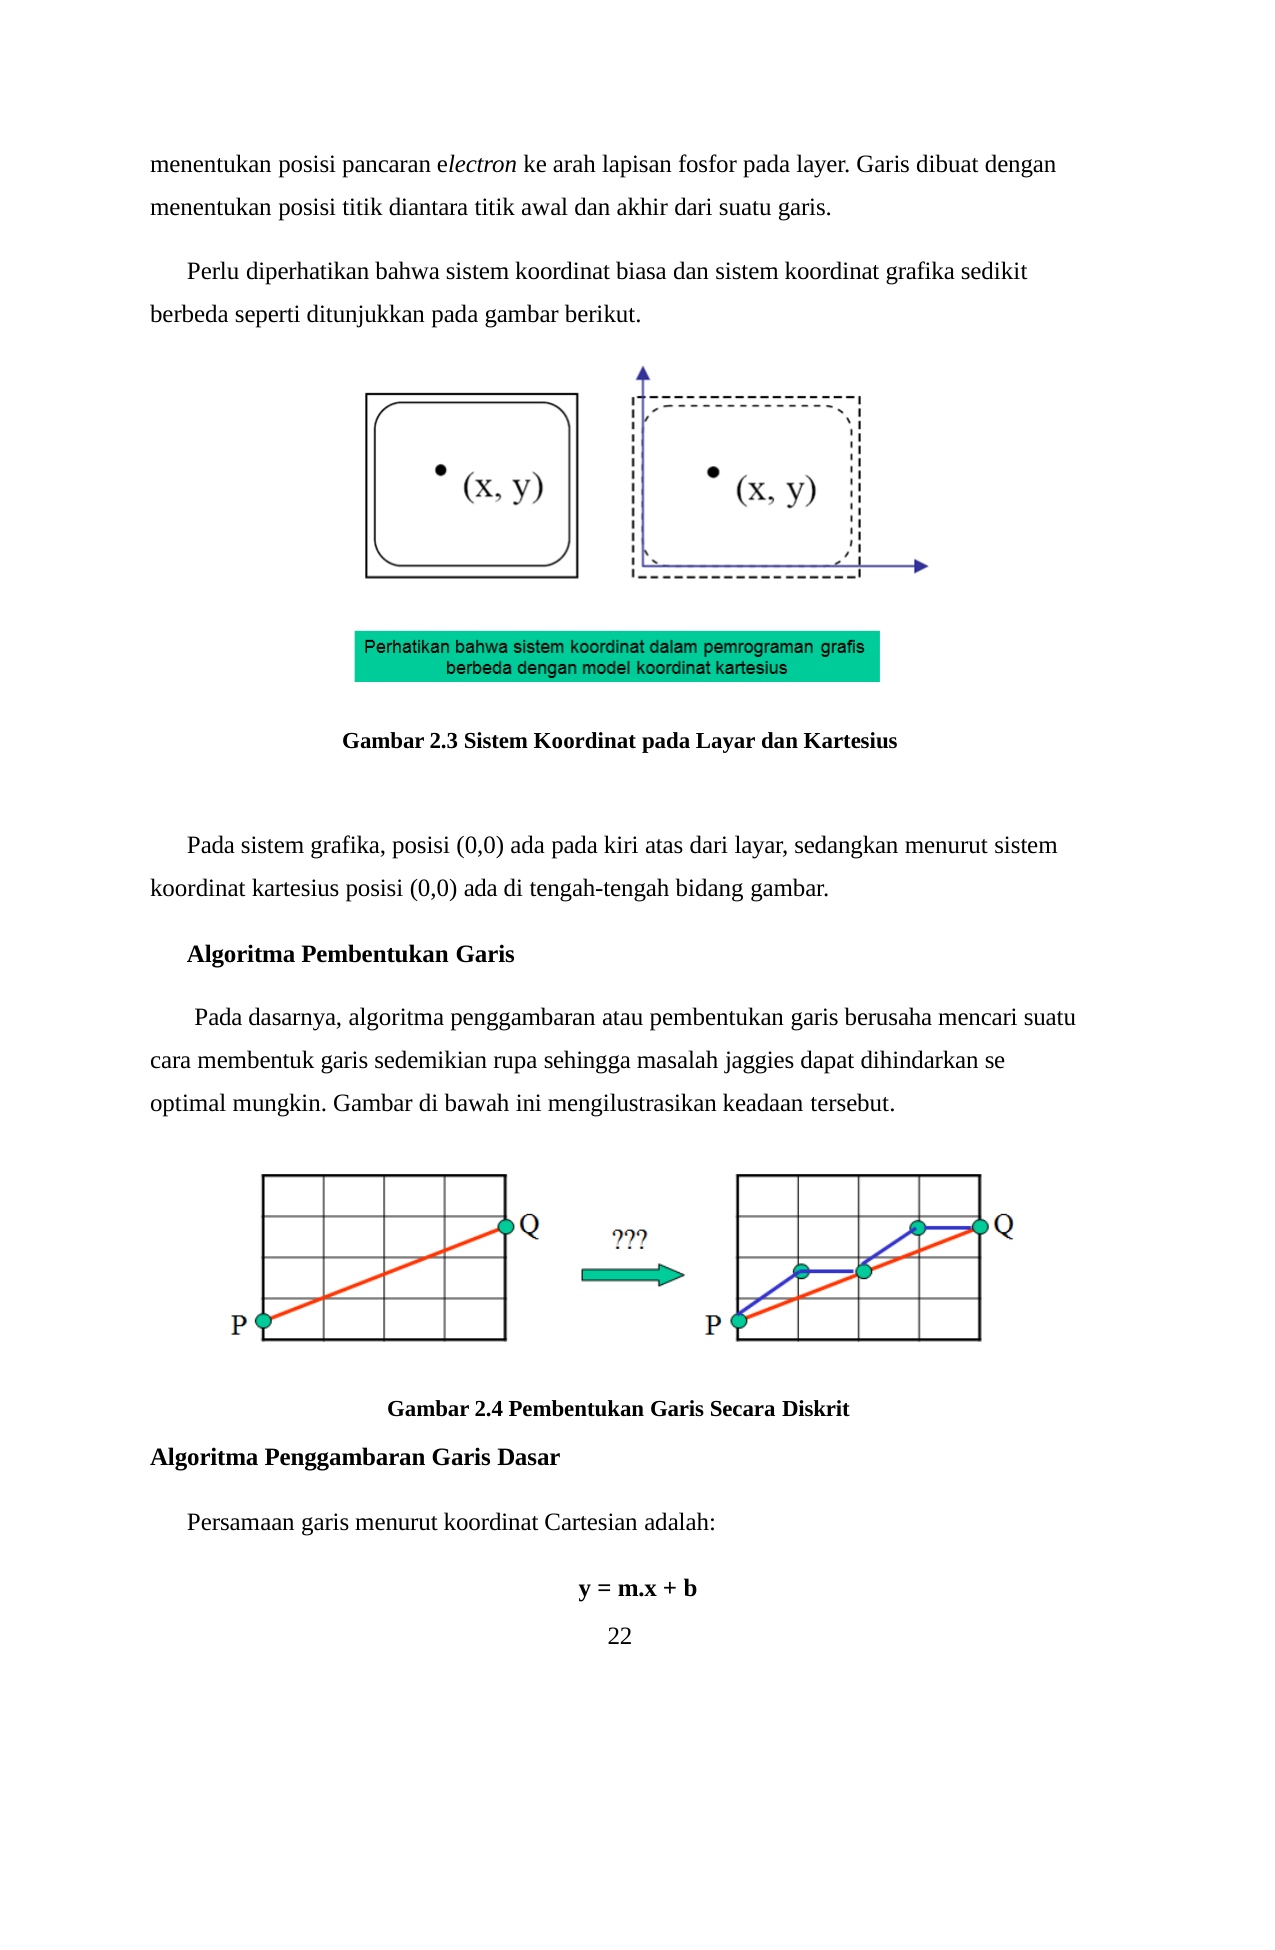

menentukan posisi pancaran electron ke arah lapisan fosfor pada layer. Garis dibuat dengan  menentukan posisi titik diantara titik awal dan akhir dari suatu garis.
Perlu diperhatikan bahwa sistem koordinat biasa dan sistem koordinat grafika sedikit  berbeda seperti ditunjukkan pada gambar berikut.

Gambar 2.3 Sistem Koordinat pada Layar dan Kartesius

Pada sistem grafika, posisi (0,0) ada pada kiri atas dari layar, sedangkan menurut sistem  koordinat kartesius posisi (0,0) ada di tengah-tengah bidang gambar.

Algoritma Pembentukan Garis
Pada dasarnya, algoritma penggambaran atau pembentukan garis berusaha mencari suatu  cara membentuk garis sedemikian rupa sehingga masalah jaggies dapat dihindarkan se  optimal mungkin. Gambar di bawah ini mengilustrasikan keadaan tersebut.

Gambar 2.4 Pembentukan Garis Secara Diskrit
Algoritma Penggambaran Garis Dasar

Persamaan garis menurut koordinat Cartesian adalah:

y = m.x + b
22